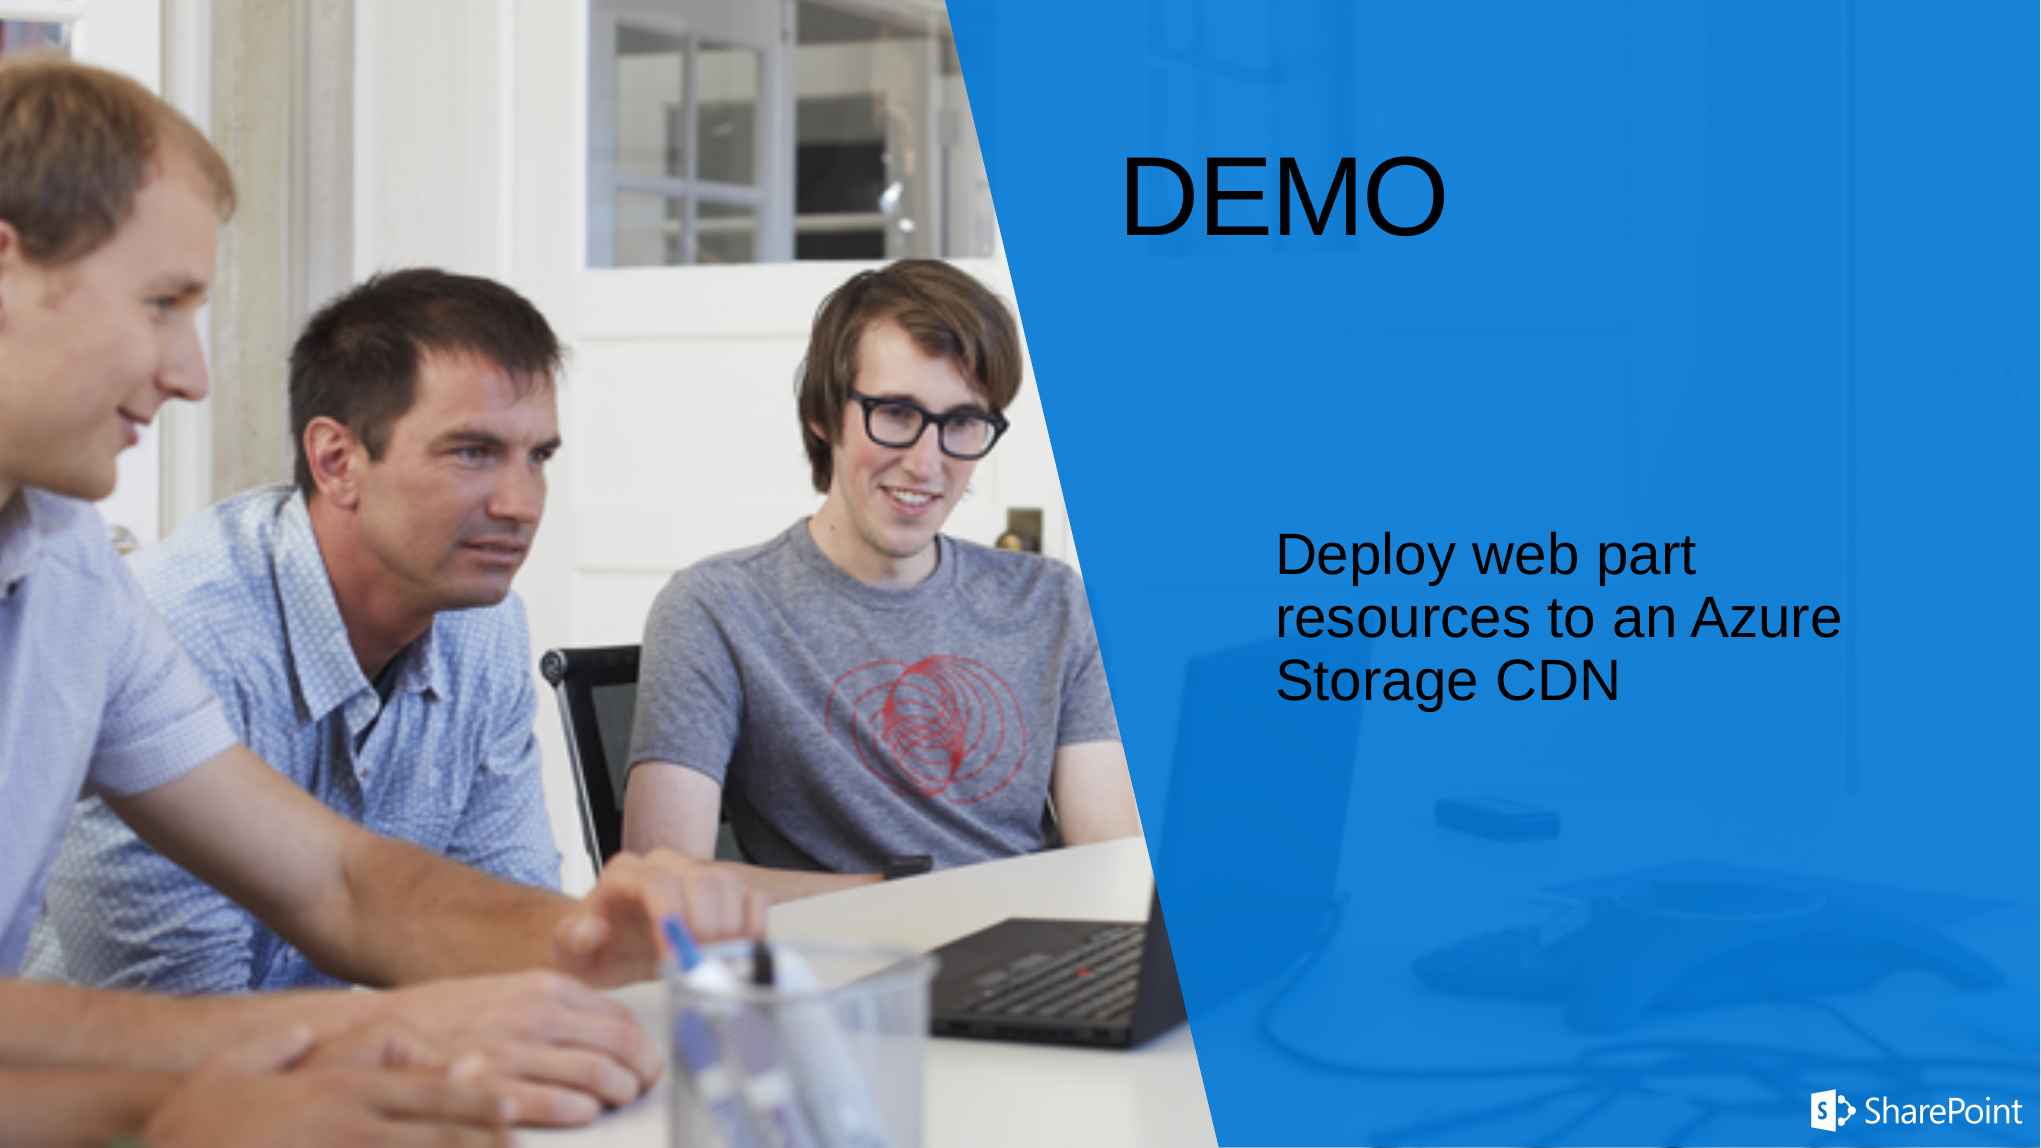

# DEMO
Deploy web part resources to an Azure Storage CDN